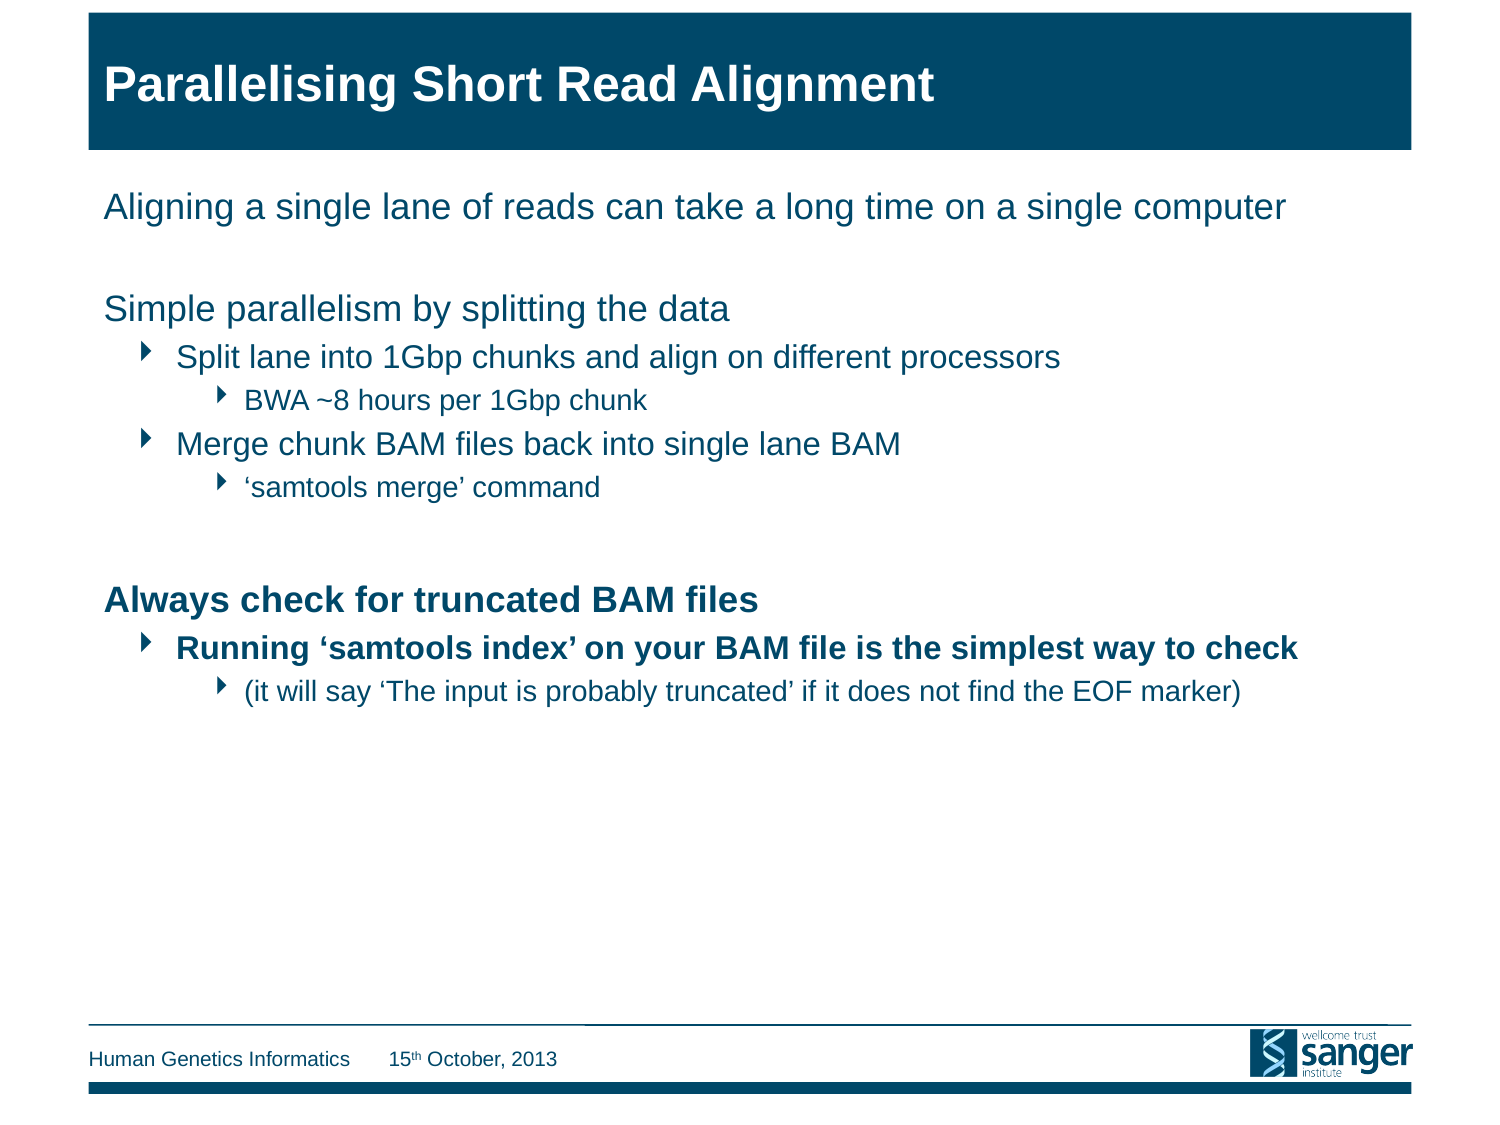

# Parallelising Short Read Alignment
Aligning a single lane of reads can take a long time on a single computer

Simple parallelism by splitting the data
Split lane into 1Gbp chunks and align on different processors
BWA ~8 hours per 1Gbp chunk
Merge chunk BAM files back into single lane BAM
‘samtools merge’ command

Always check for truncated BAM files
Running ‘samtools index’ on your BAM file is the simplest way to check
(it will say ‘The input is probably truncated’ if it does not find the EOF marker)